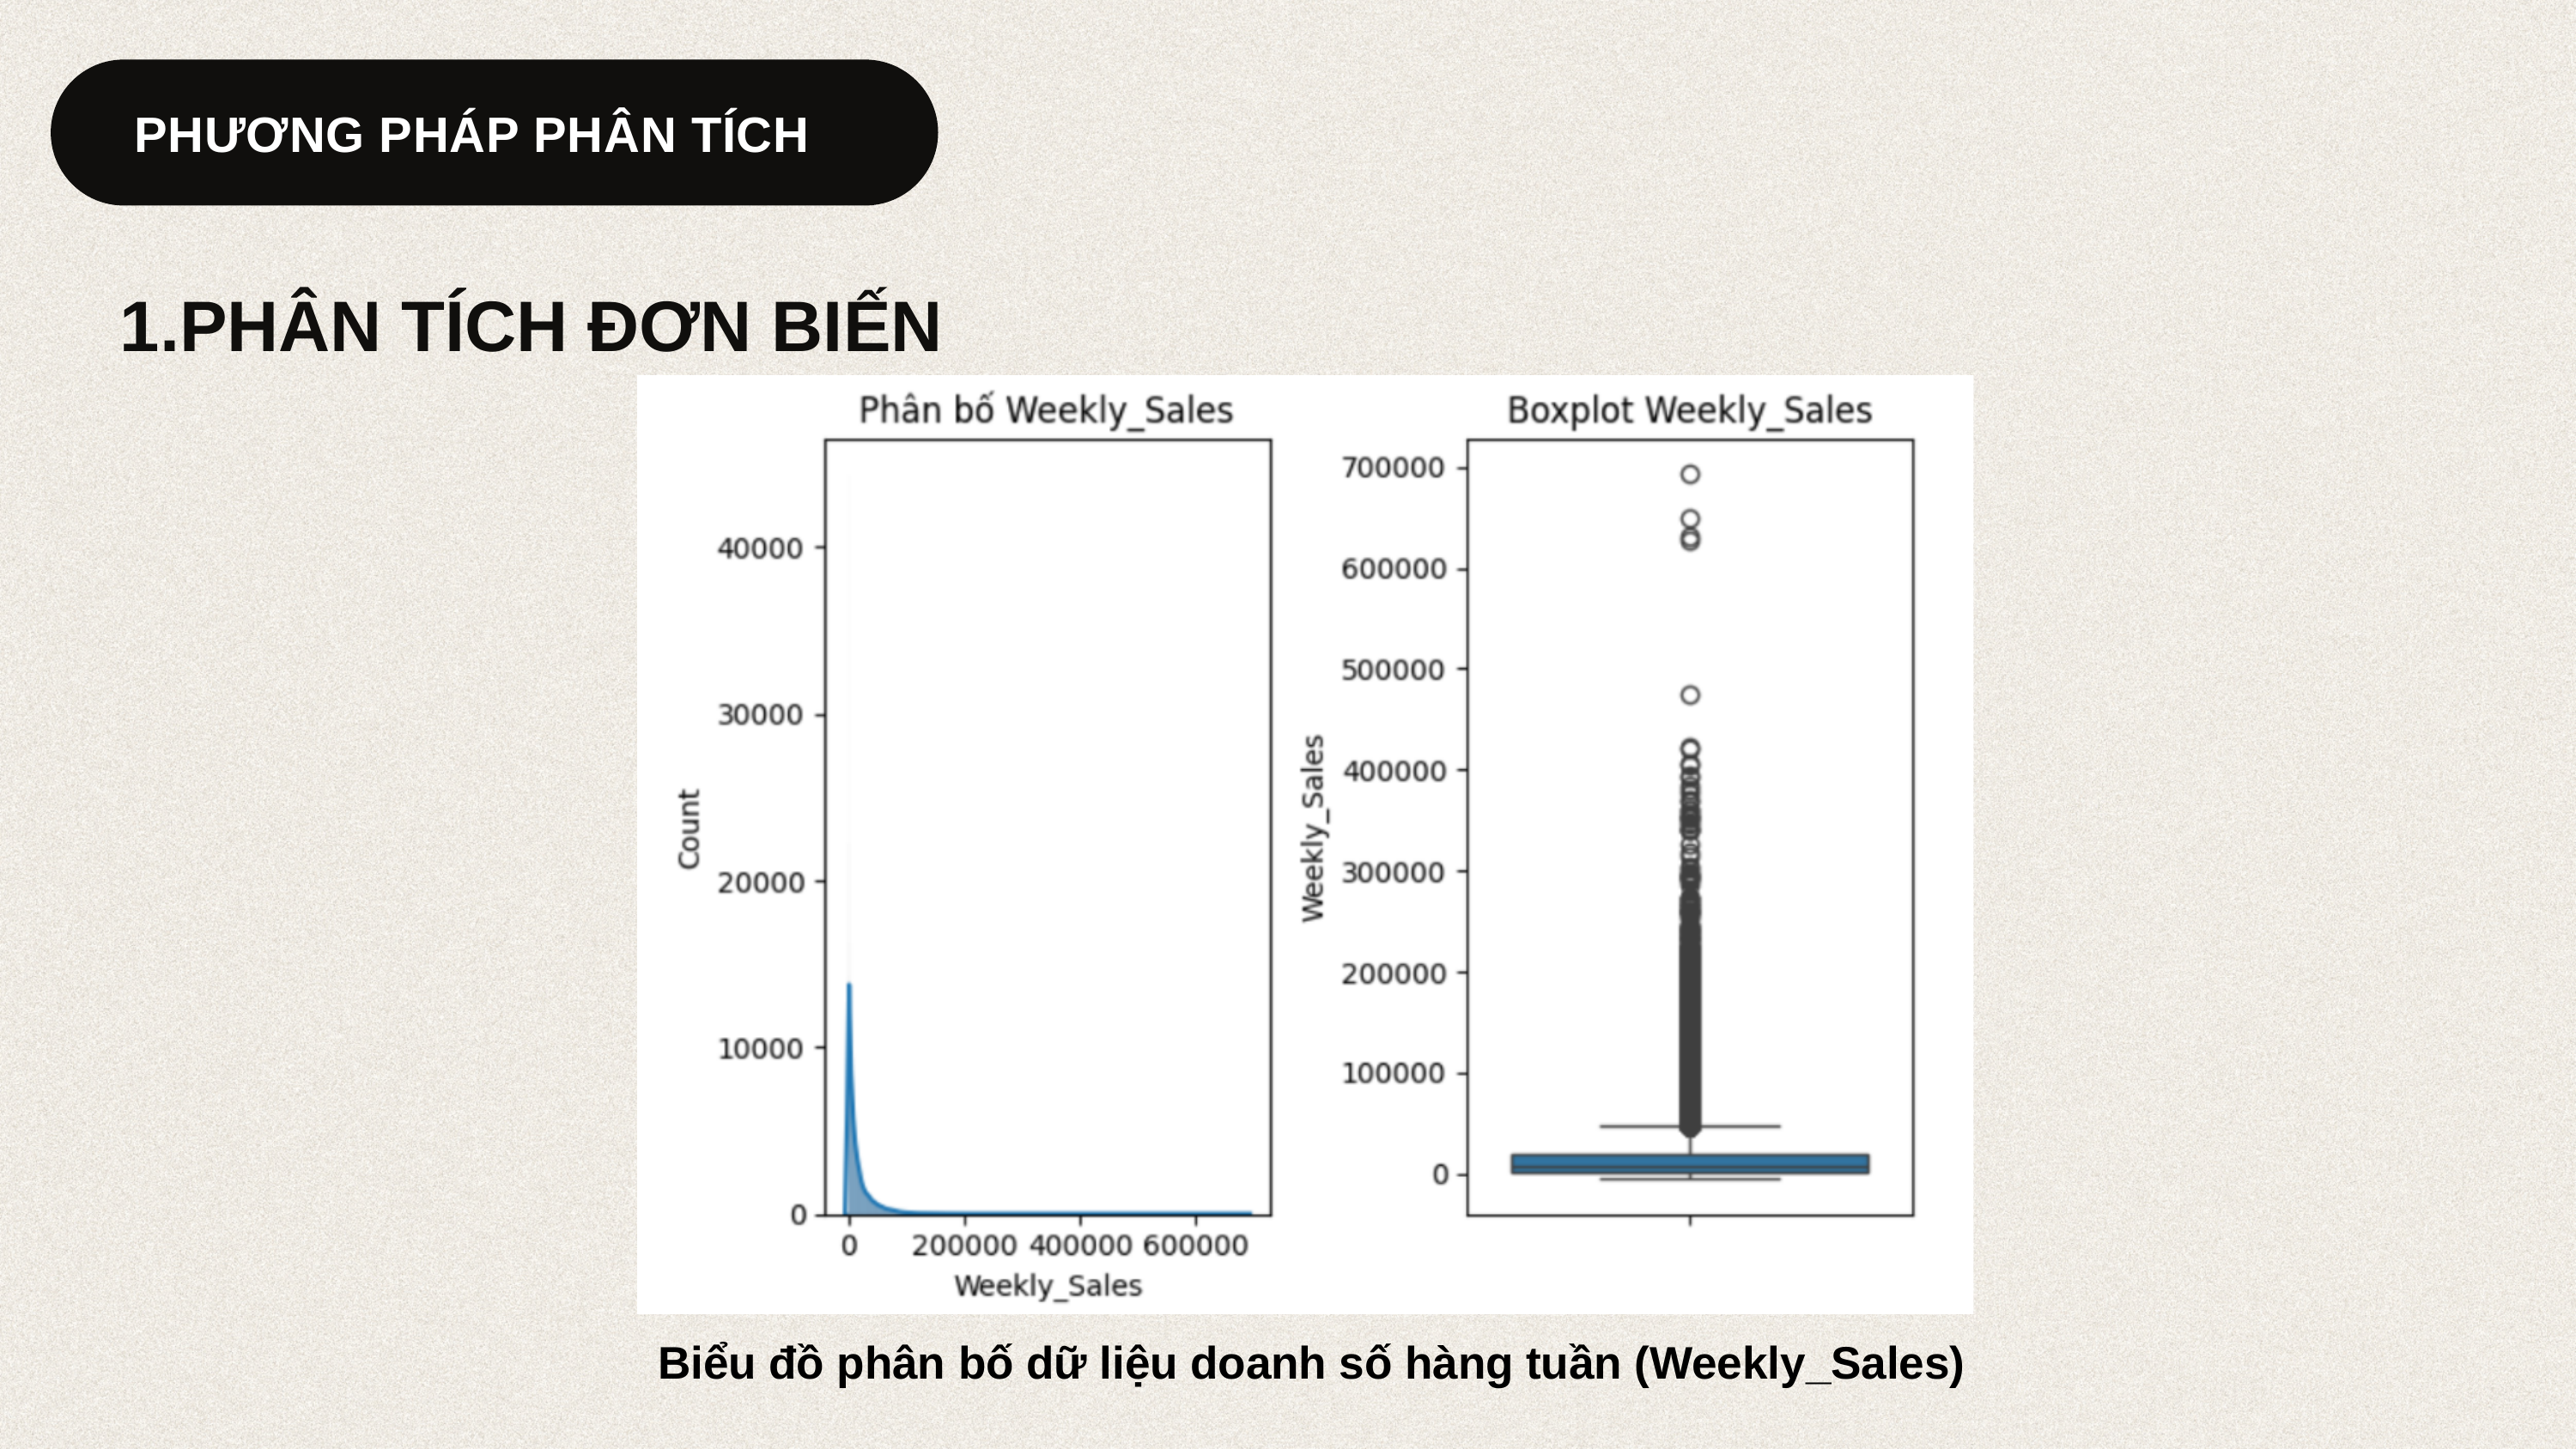

PHƯƠNG PHÁP PHÂN TÍCH
1.PHÂN TÍCH ĐƠN BIẾN

 Biểu đồ phân bố dữ liệu doanh số hàng tuần (Weekly_Sales)